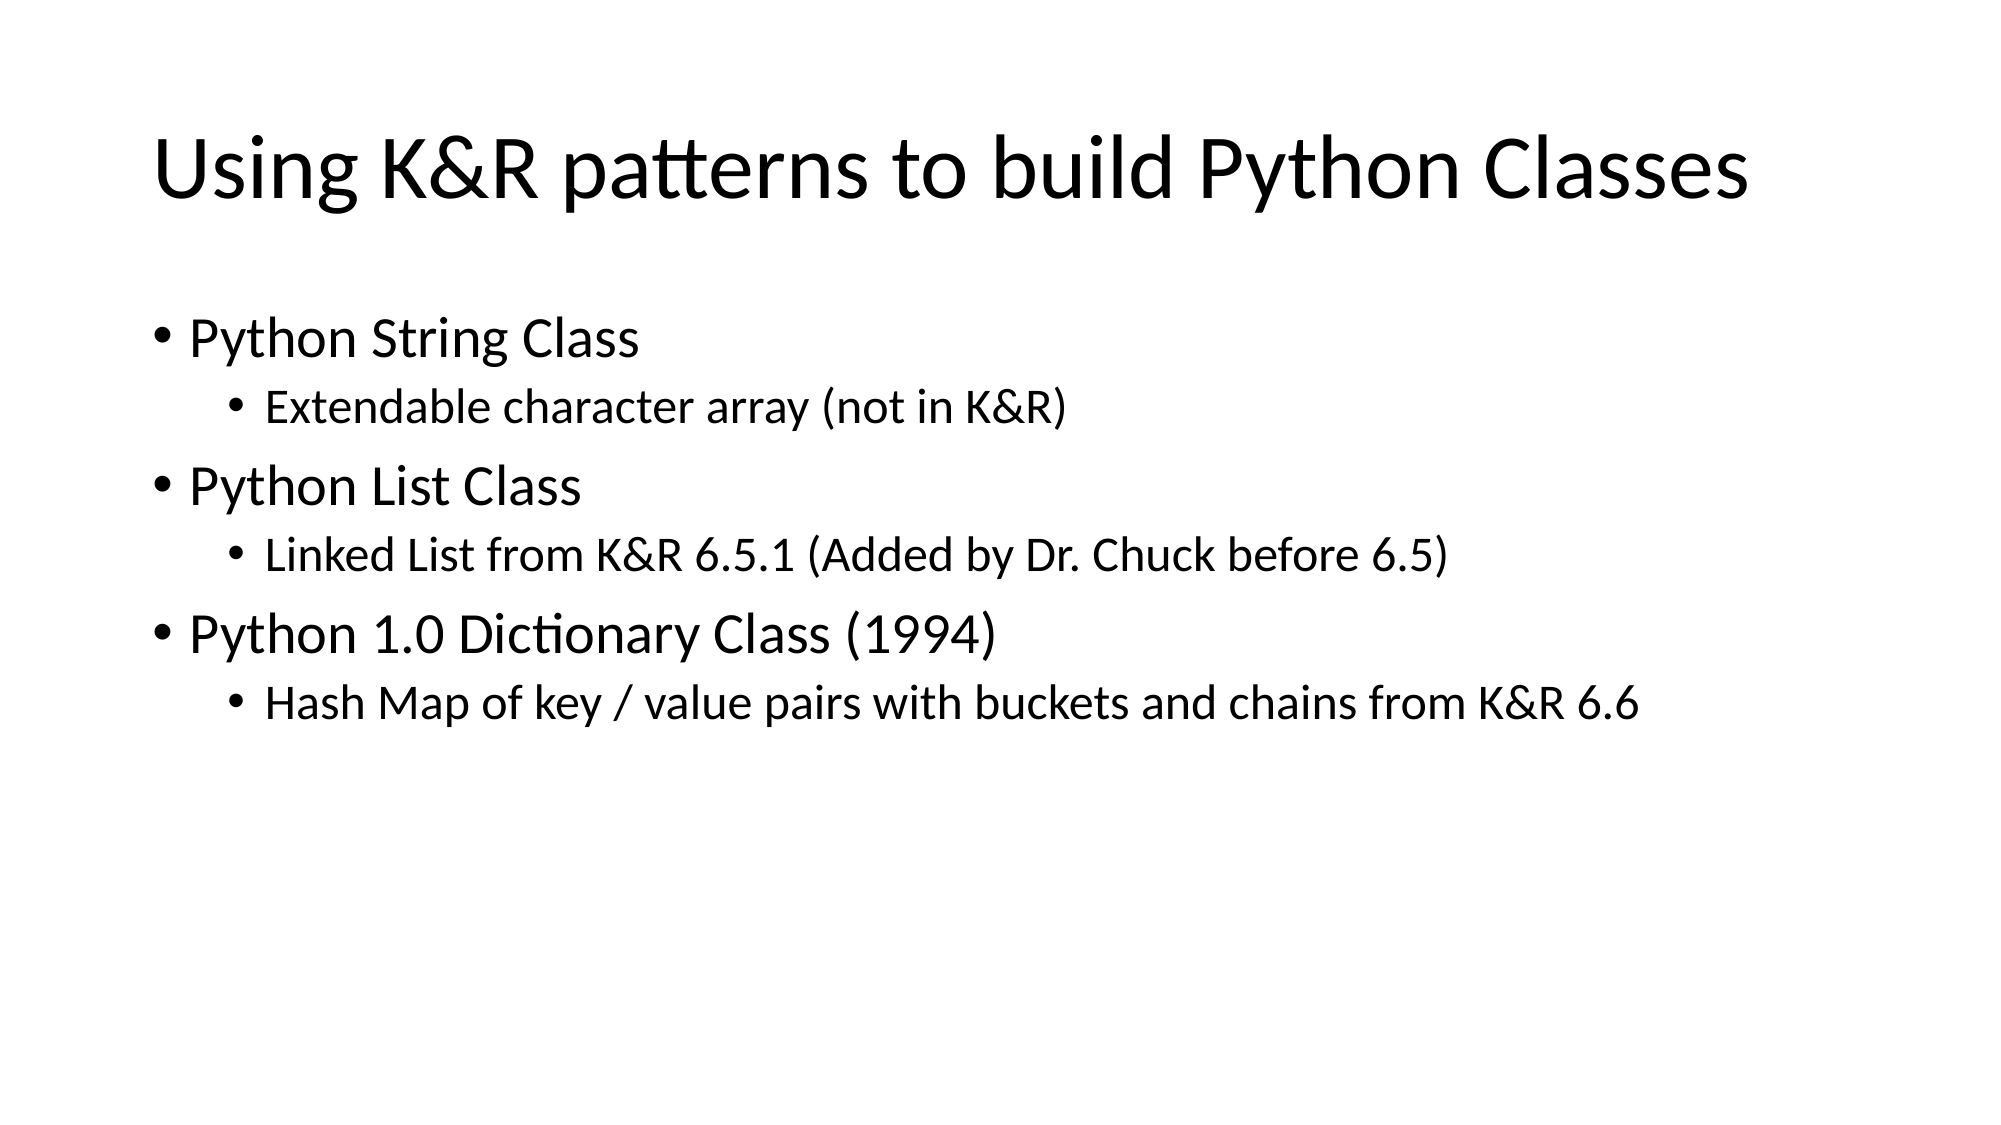

# Using K&R patterns to build Python Classes
Python String Class
Extendable character array (not in K&R)
Python List Class
Linked List from K&R 6.5.1 (Added by Dr. Chuck before 6.5)
Python 1.0 Dictionary Class (1994)
Hash Map of key / value pairs with buckets and chains from K&R 6.6